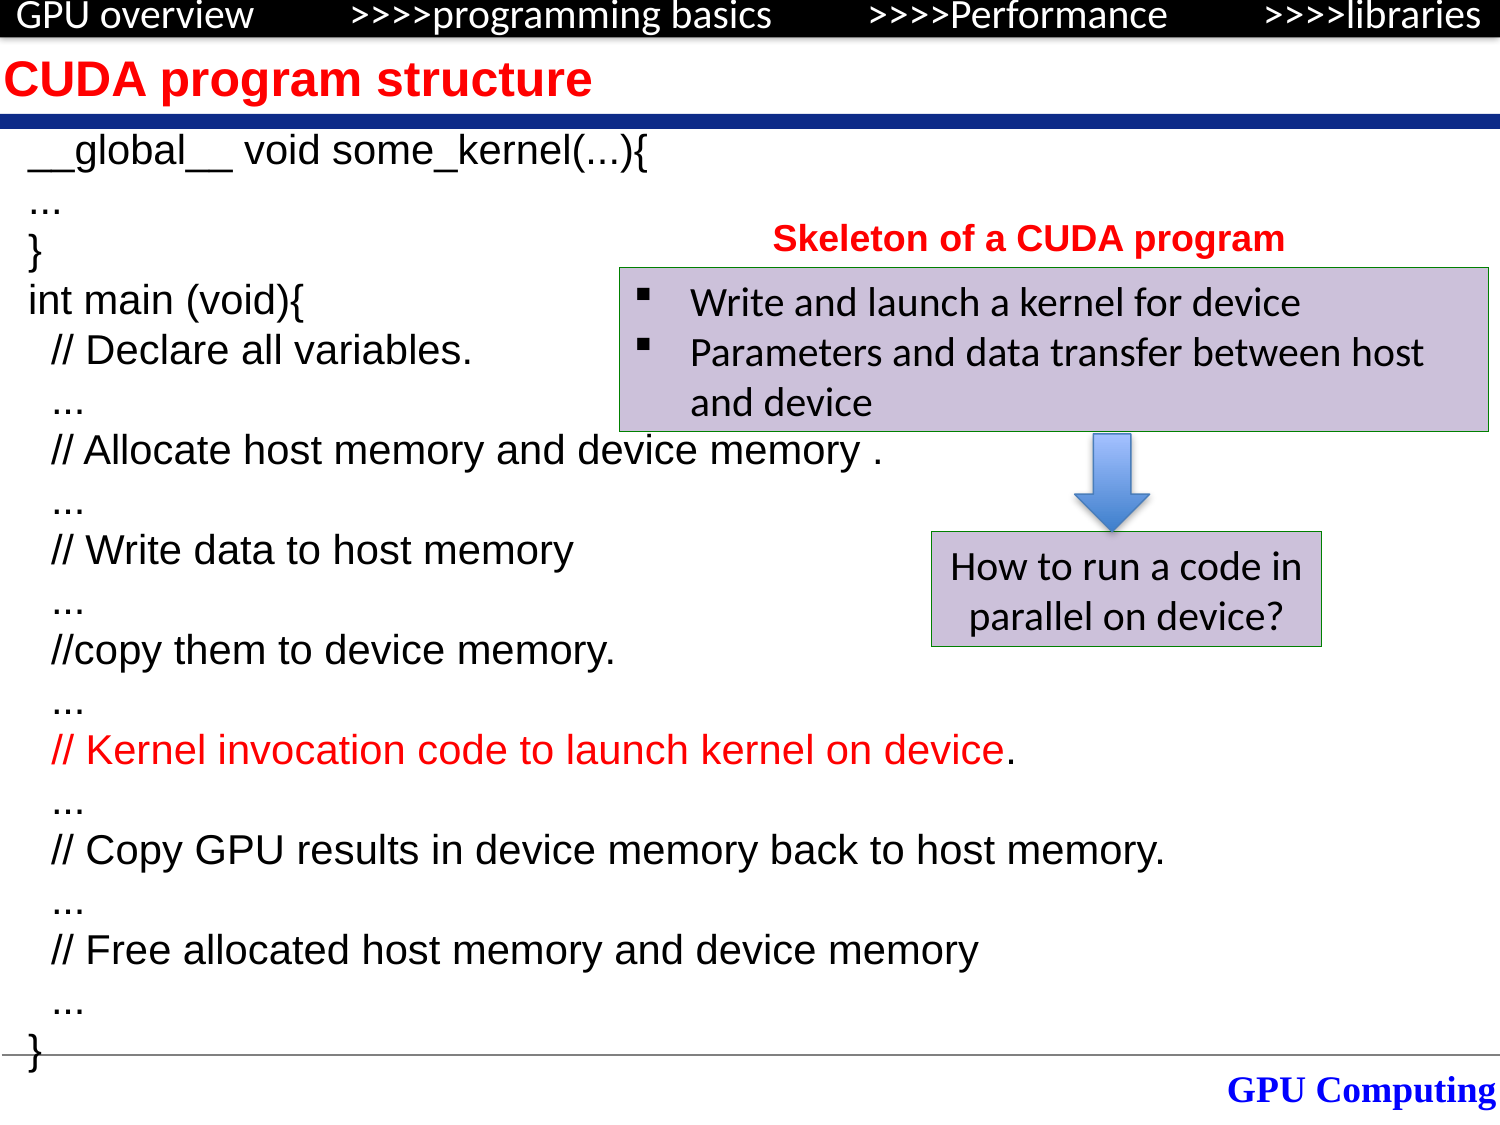

CUDA program structure
__global__ void some_kernel(...){
...
}
int main (void){
  // Declare all variables.
  ...
  // Allocate host memory and device memory .
  ...
  // Write data to host memory
  ...
  //copy them to device memory.
  ...
  // Kernel invocation code to launch kernel on device.
  ...
  // Copy GPU results in device memory back to host memory.
  ...
  // Free allocated host memory and device memory
  ...
}
Skeleton of a CUDA program
Write and launch a kernel for device
Parameters and data transfer between host and device

How to run a code in parallel on device?